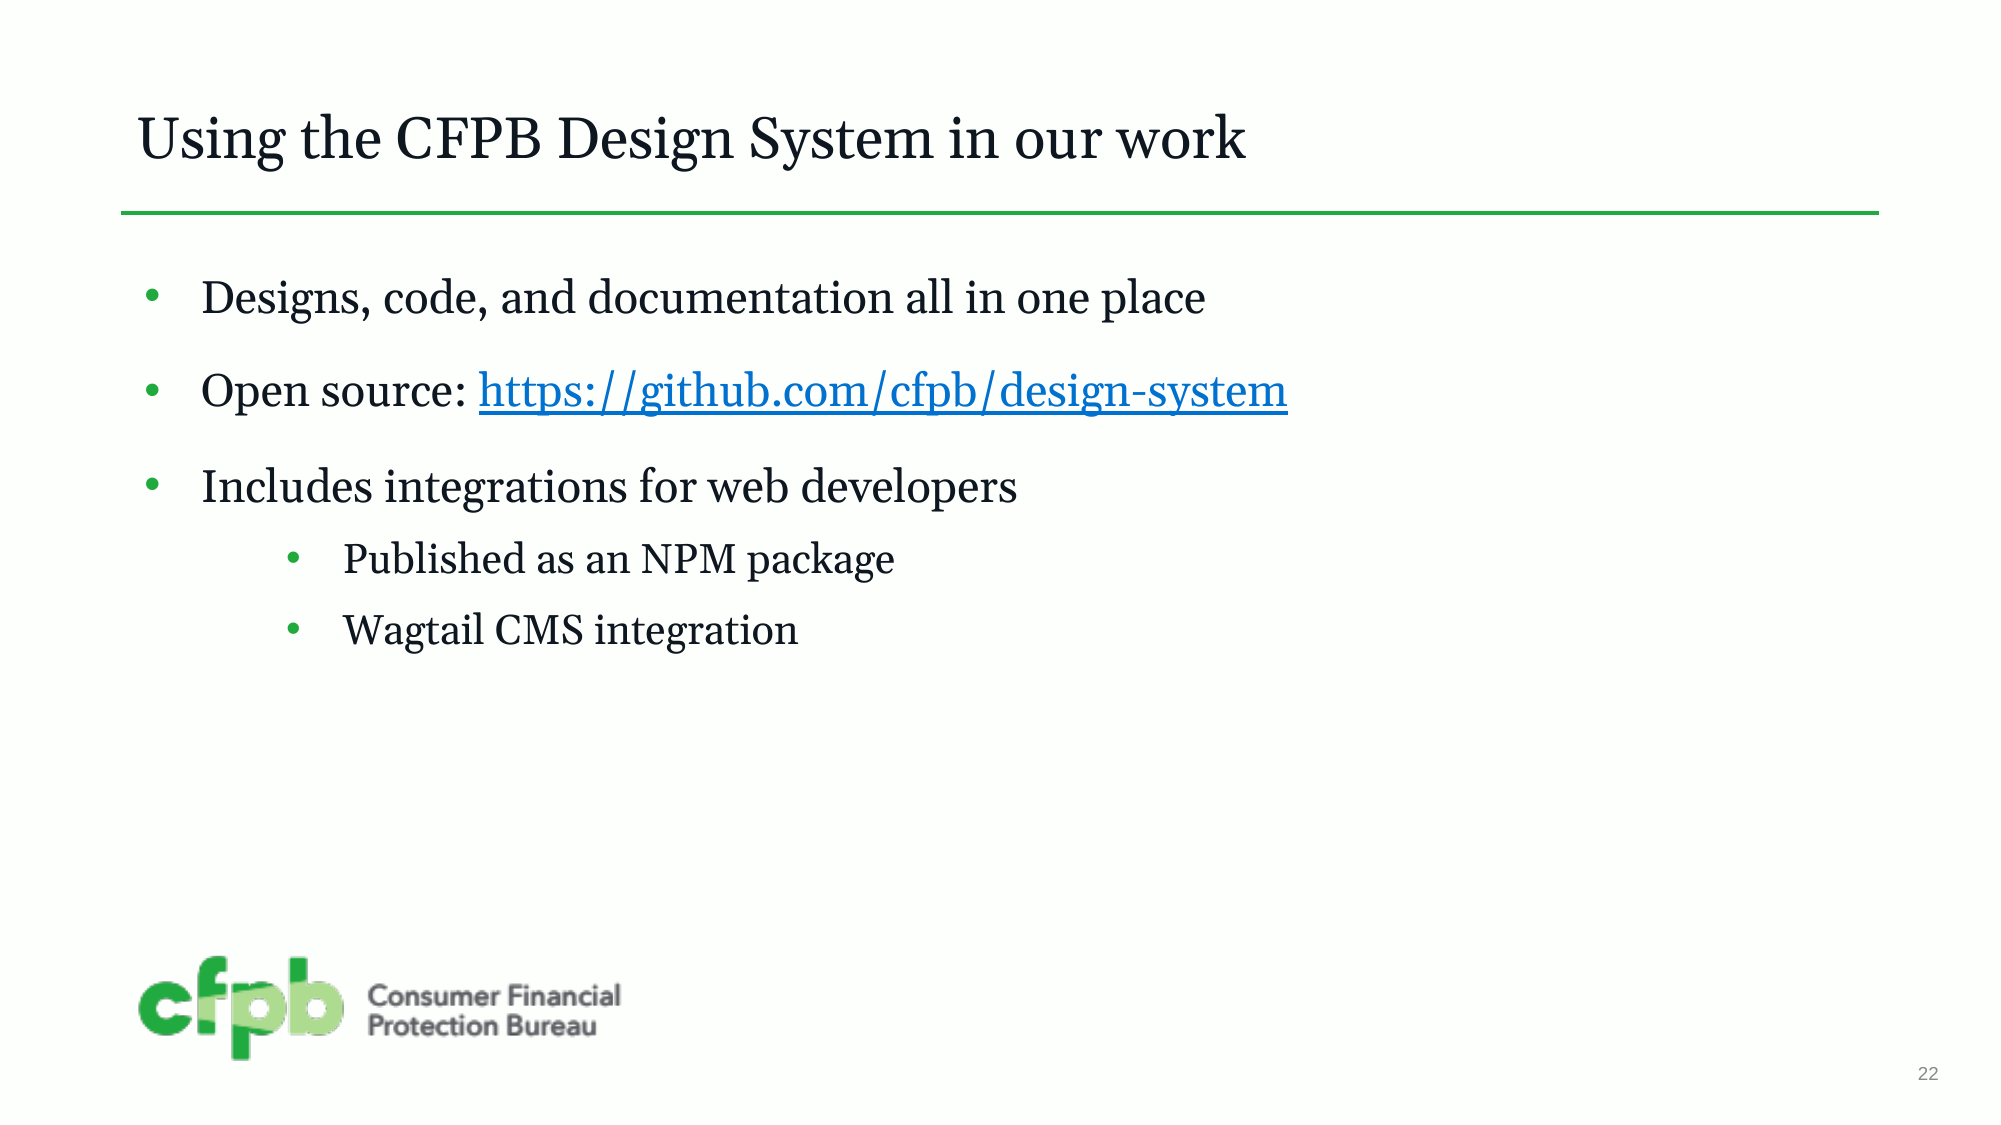

# Using the CFPB Design System in our work
Designs, code, and documentation all in one place
Open source: https://github.com/cfpb/design-system
Includes integrations for web developers
Published as an NPM package
Wagtail CMS integration
22